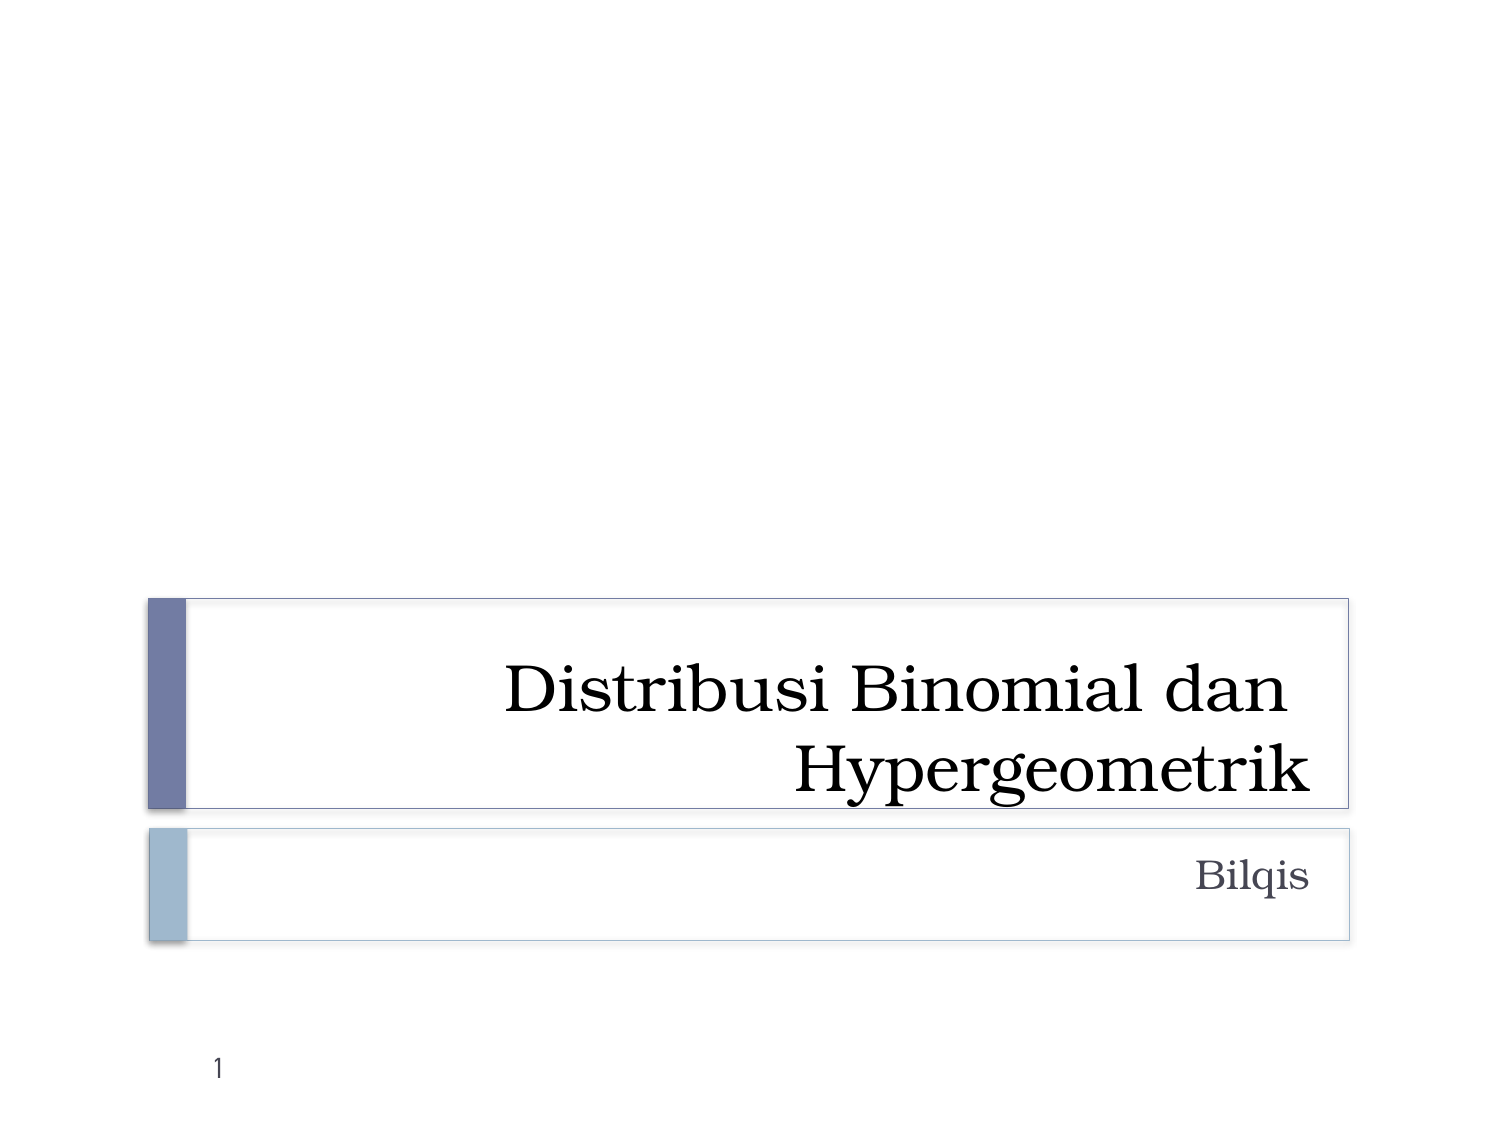

# Distribusi Binomial dan  Hypergeometrik
Bilqis
1